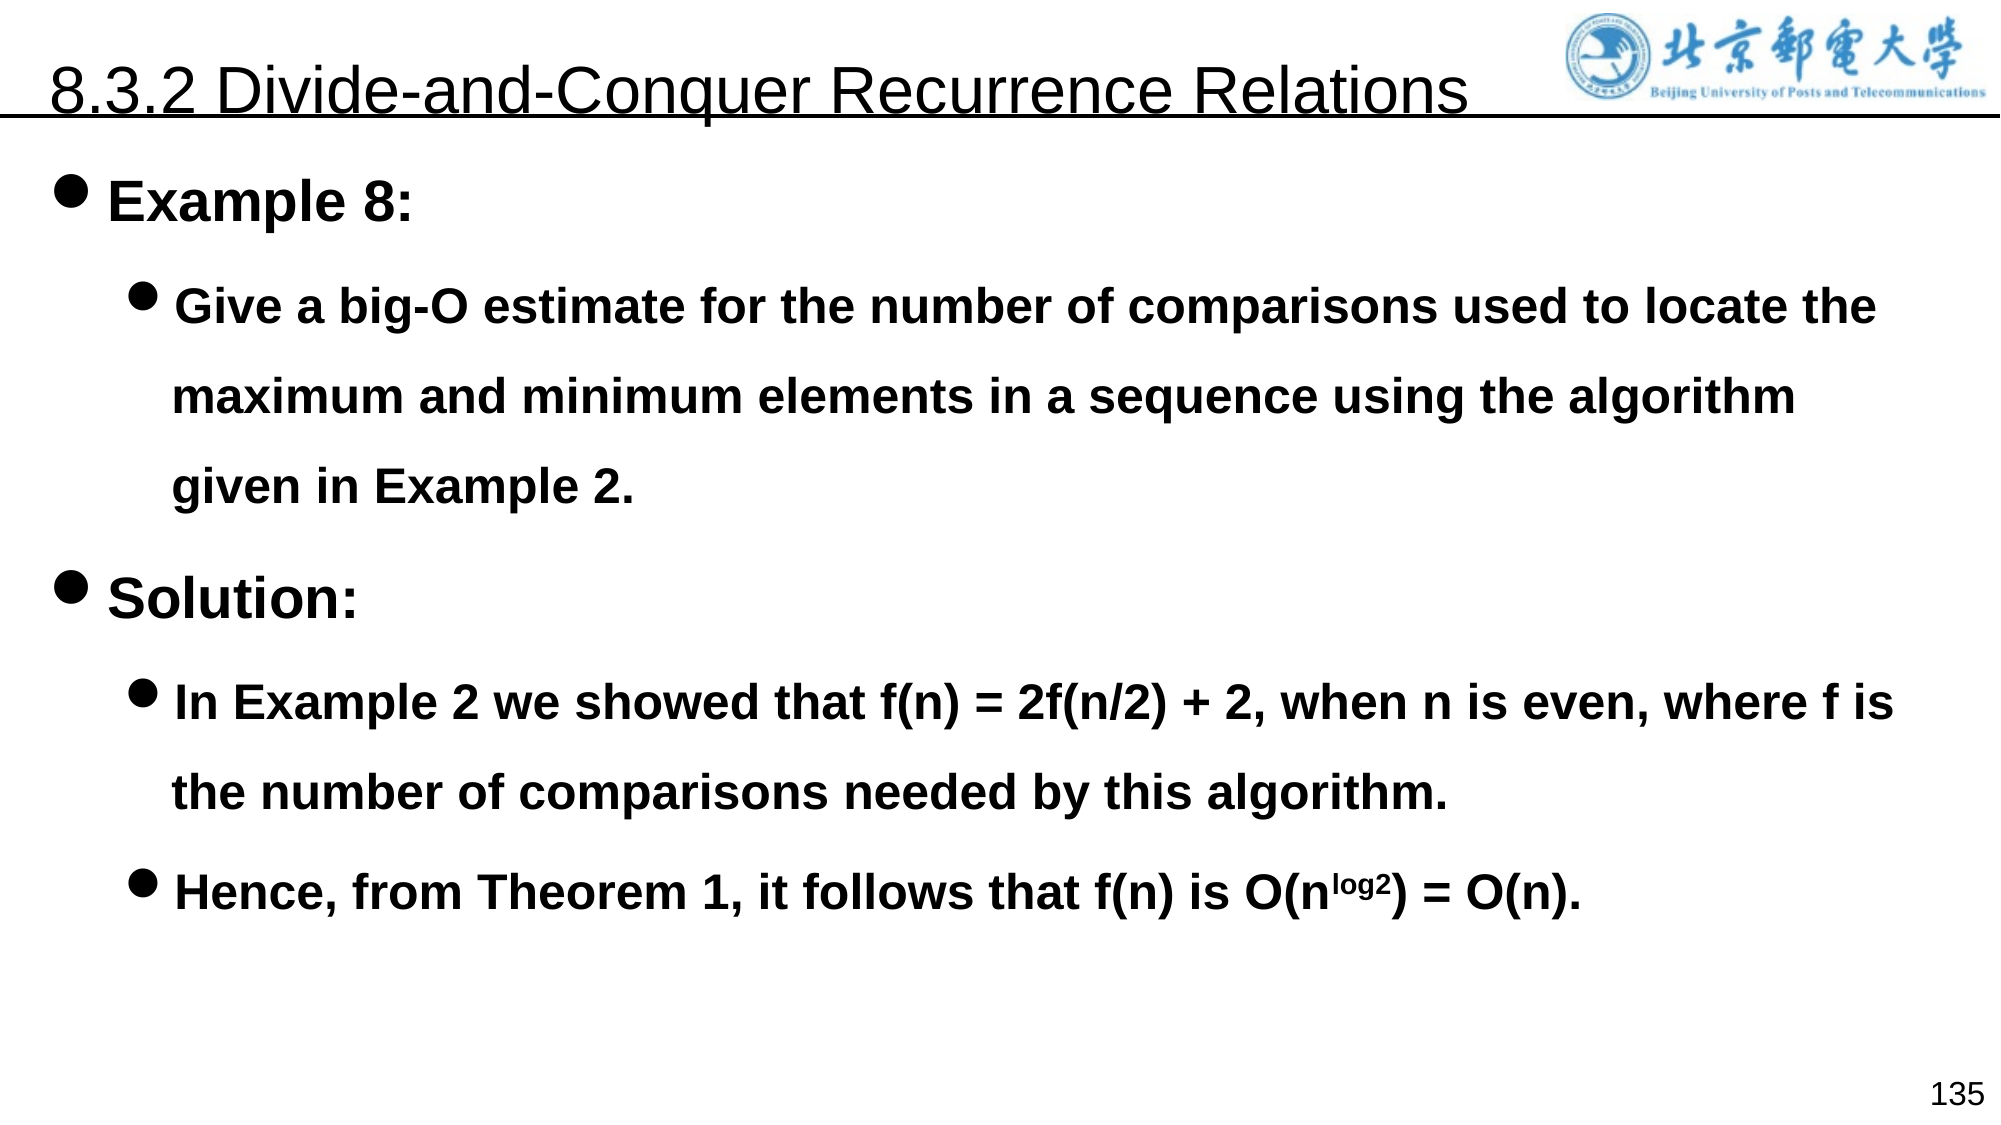

8.3.2 Divide-and-Conquer Recurrence Relations
Example 8:
Give a big-O estimate for the number of comparisons used to locate the maximum and minimum elements in a sequence using the algorithm given in Example 2.
Solution:
In Example 2 we showed that f(n) = 2f(n/2) + 2, when n is even, where f is the number of comparisons needed by this algorithm.
Hence, from Theorem 1, it follows that f(n) is O(nlog2) = O(n).